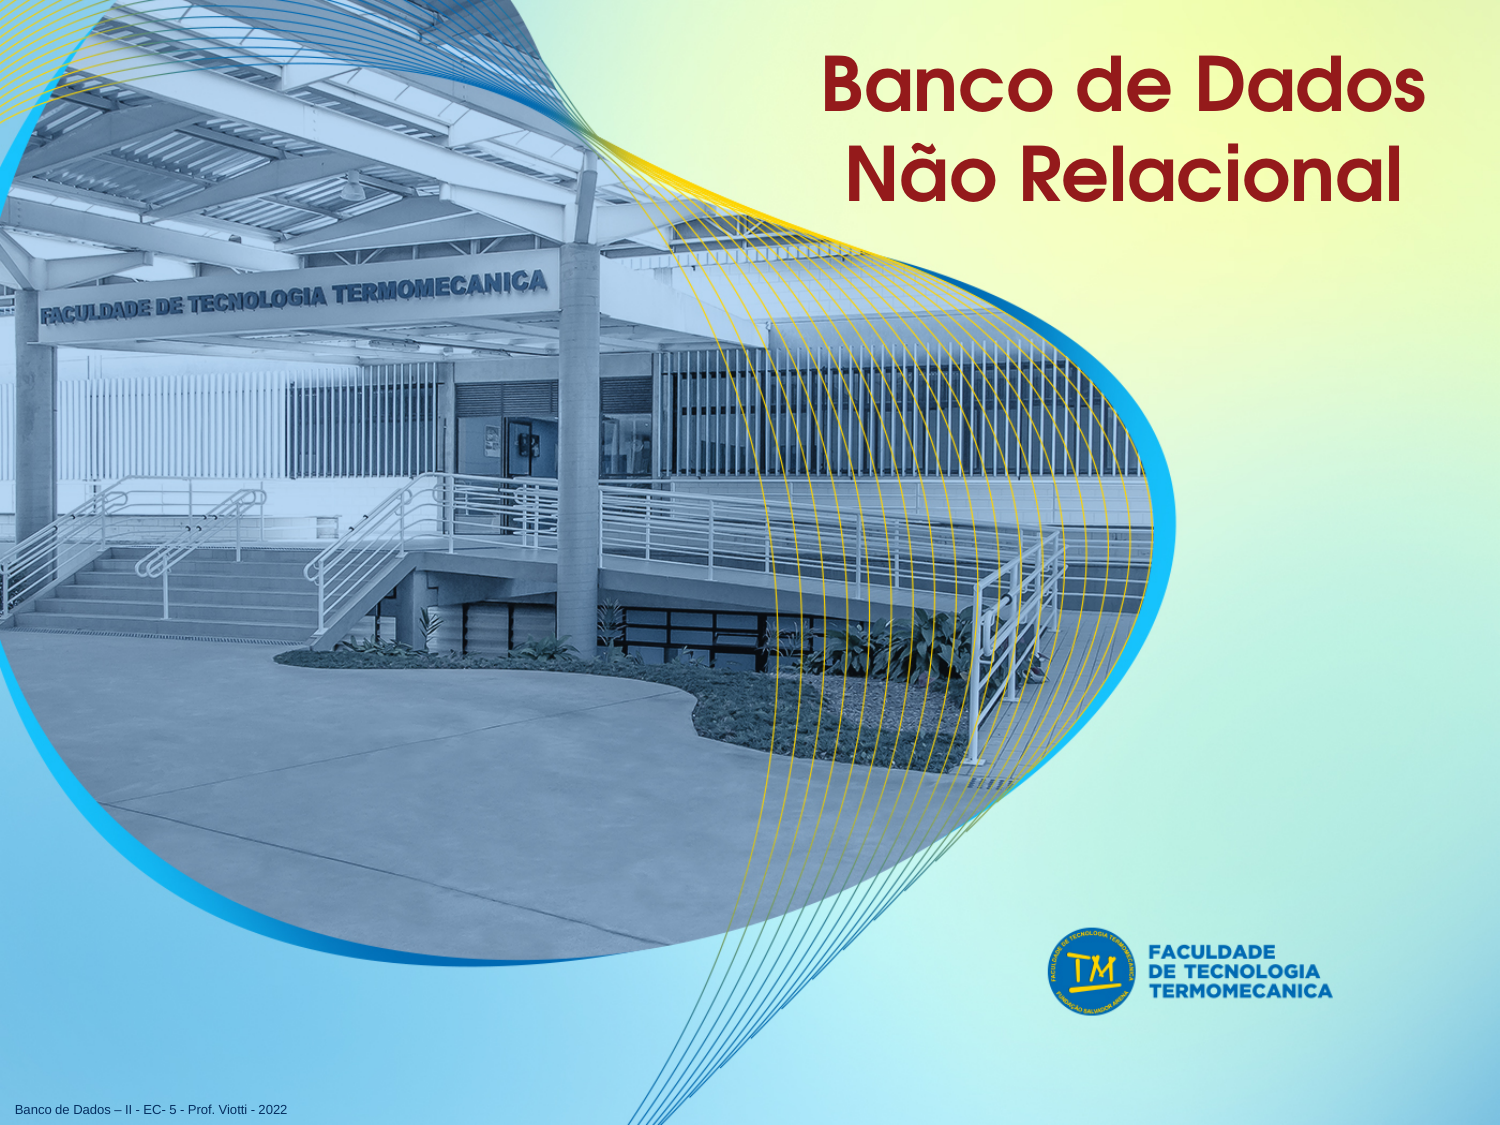

Banco de Dados
Não Relacional
Banco de Dados – II - EC- 5 - Prof. Viotti - 2022